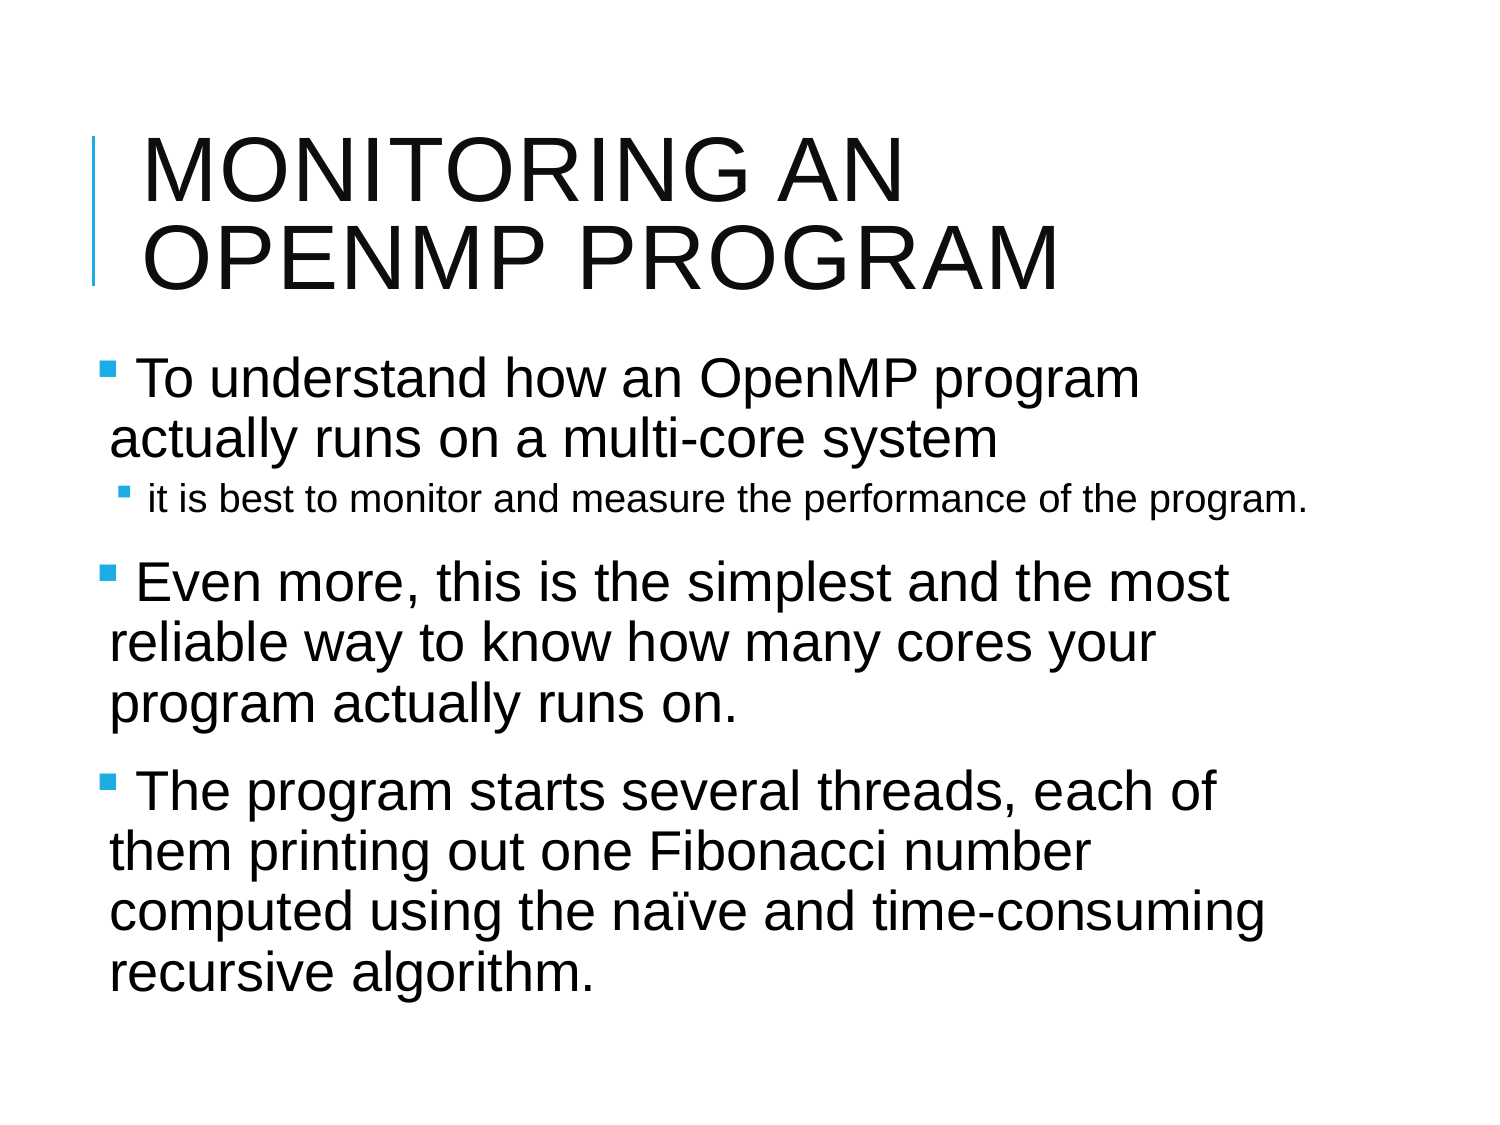

# Monitoring an OpenMP program
 To understand how an OpenMP program actually runs on a multi-core system
 it is best to monitor and measure the performance of the program.
 Even more, this is the simplest and the most reliable way to know how many cores your program actually runs on.
 The program starts several threads, each of them printing out one Fibonacci number computed using the naïve and time-consuming recursive algorithm.